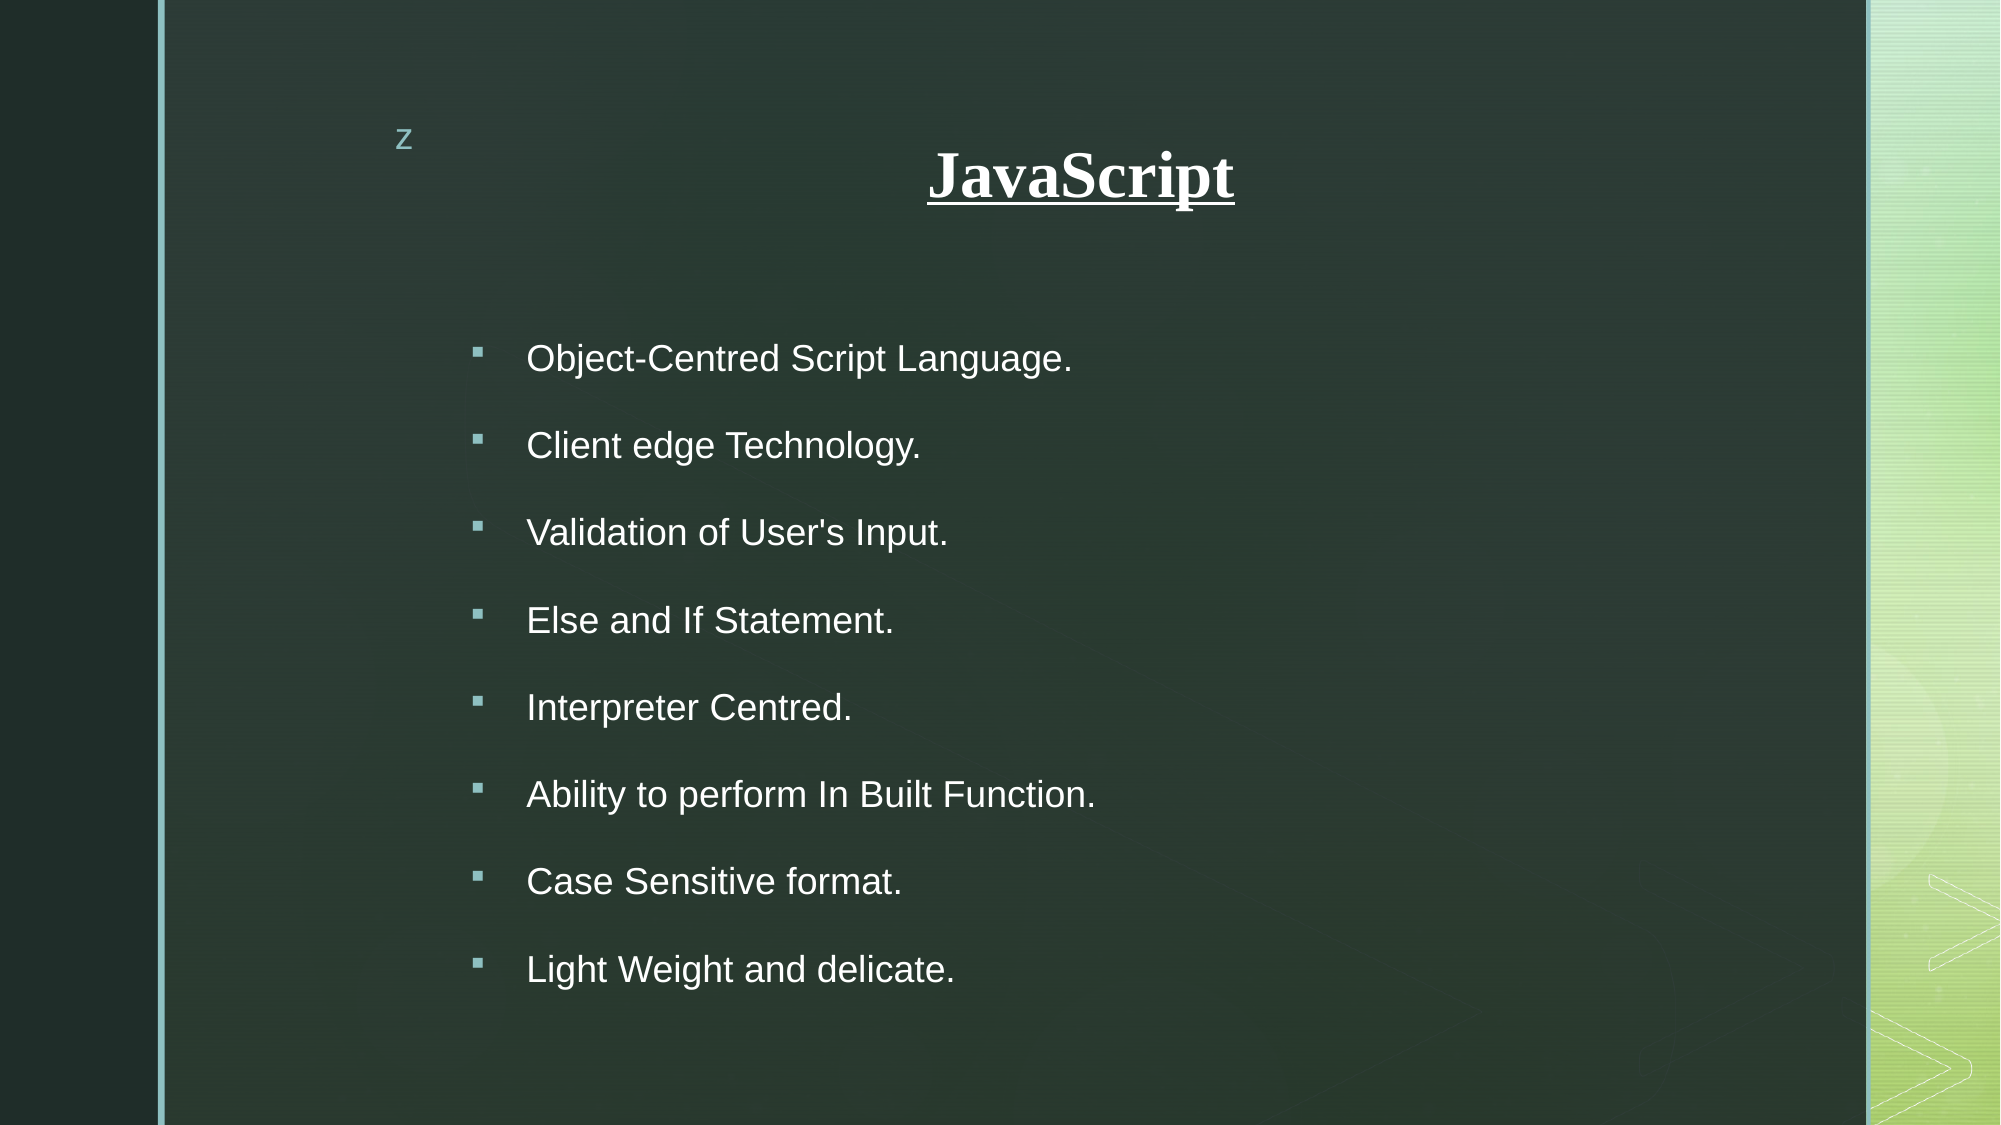

# JavaScript

Object-Centred Script Language.
Client edge Technology.
Validation of User's Input.
Else and If Statement.
Interpreter Centred.
Ability to perform In Built Function.
Case Sensitive format.
Light Weight and delicate.